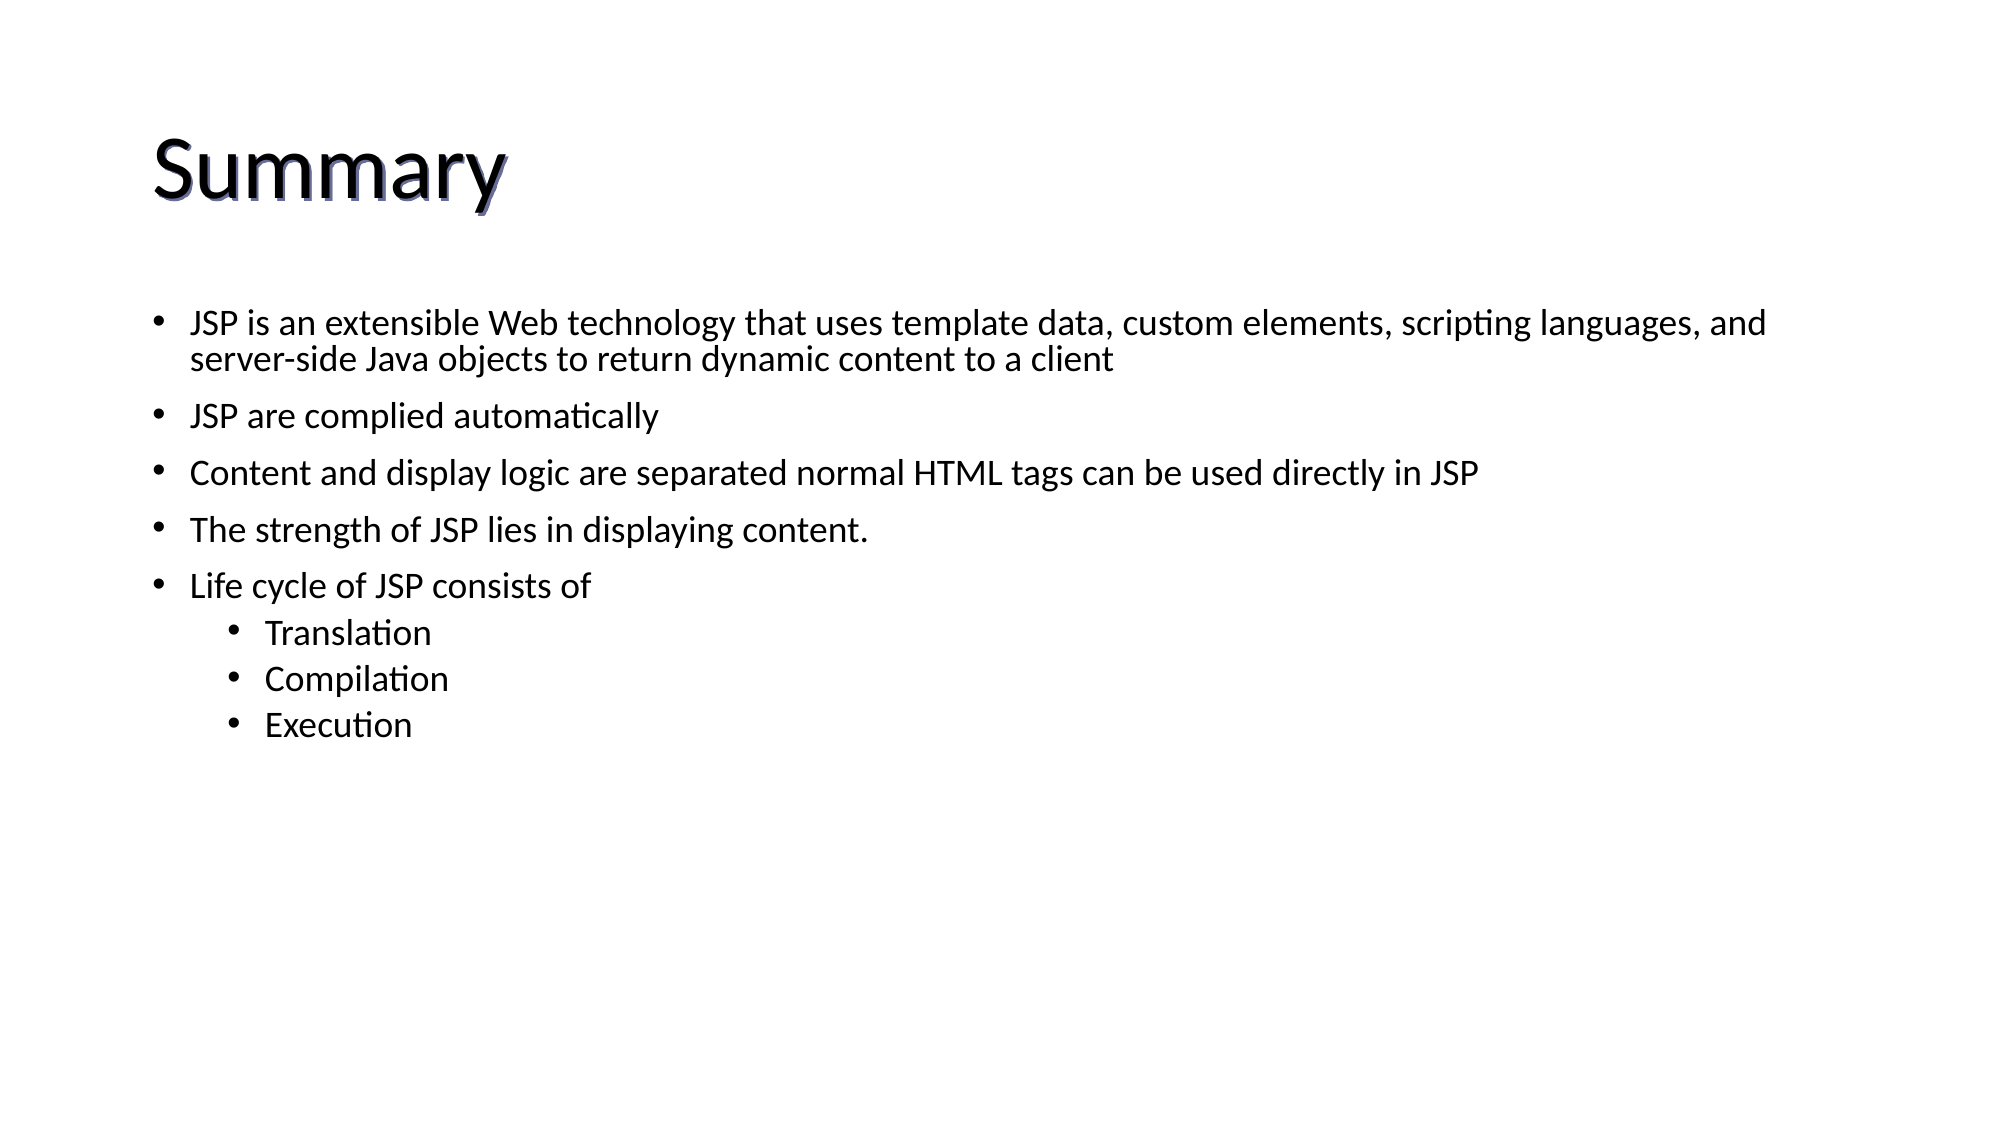

Summary
JSP is an extensible Web technology that uses template data, custom elements, scripting languages, and server-side Java objects to return dynamic content to a client
JSP are complied automatically
Content and display logic are separated normal HTML tags can be used directly in JSP
The strength of JSP lies in displaying content.
Life cycle of JSP consists of
Translation
Compilation
Execution

211